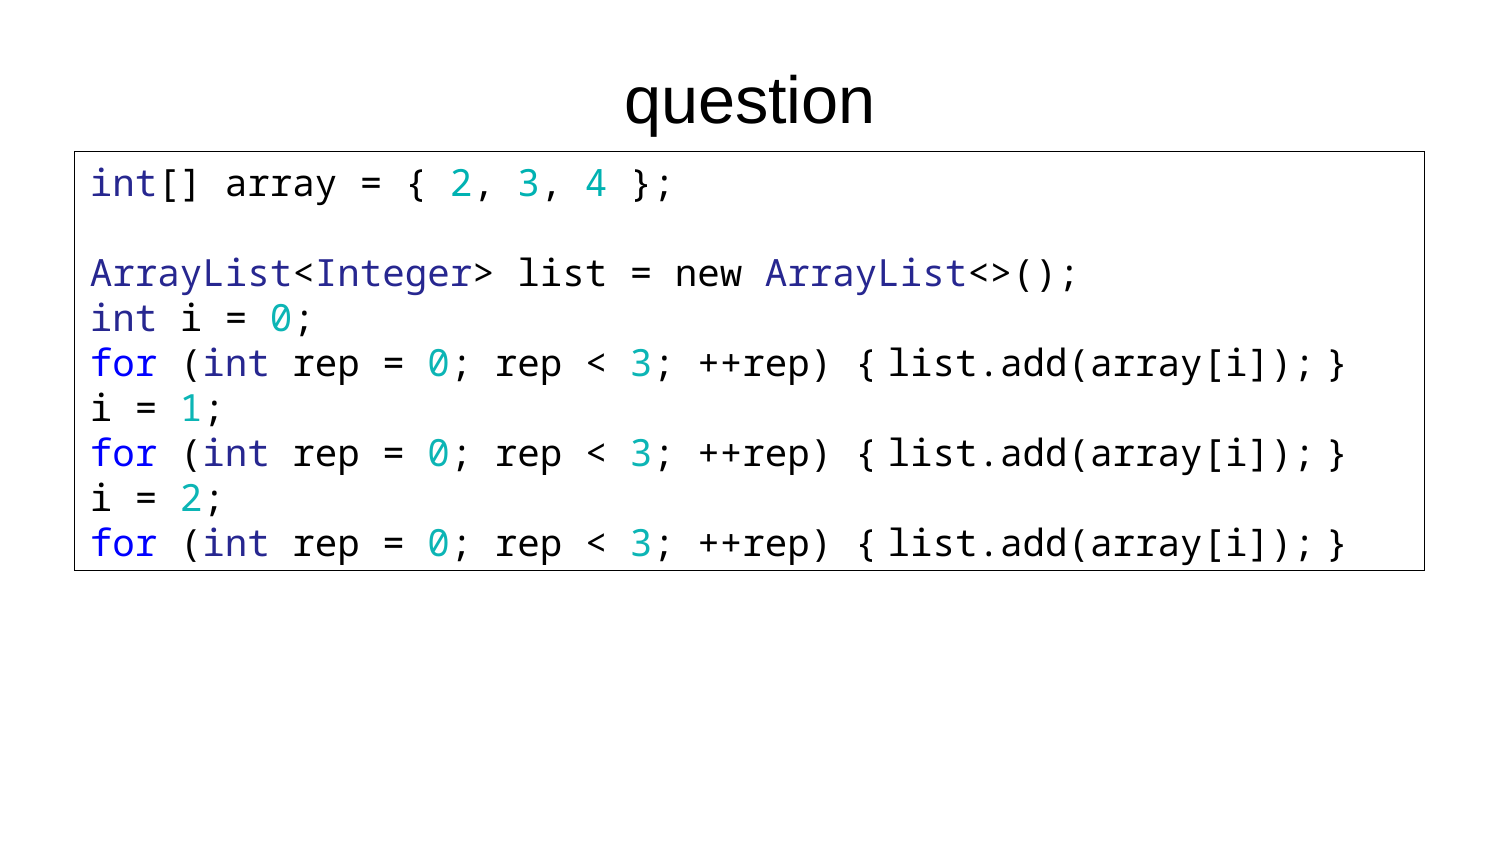

# question
int[] array = { 2, 3, 4 };
ArrayList<Integer> list = new ArrayList<>();
int i = 0;
for (int rep = 0; rep < 3; ++rep) { list.add(array[i]); }
i = 1;
for (int rep = 0; rep < 3; ++rep) { list.add(array[i]); }
i = 2;
for (int rep = 0; rep < 3; ++rep) { list.add(array[i]); }